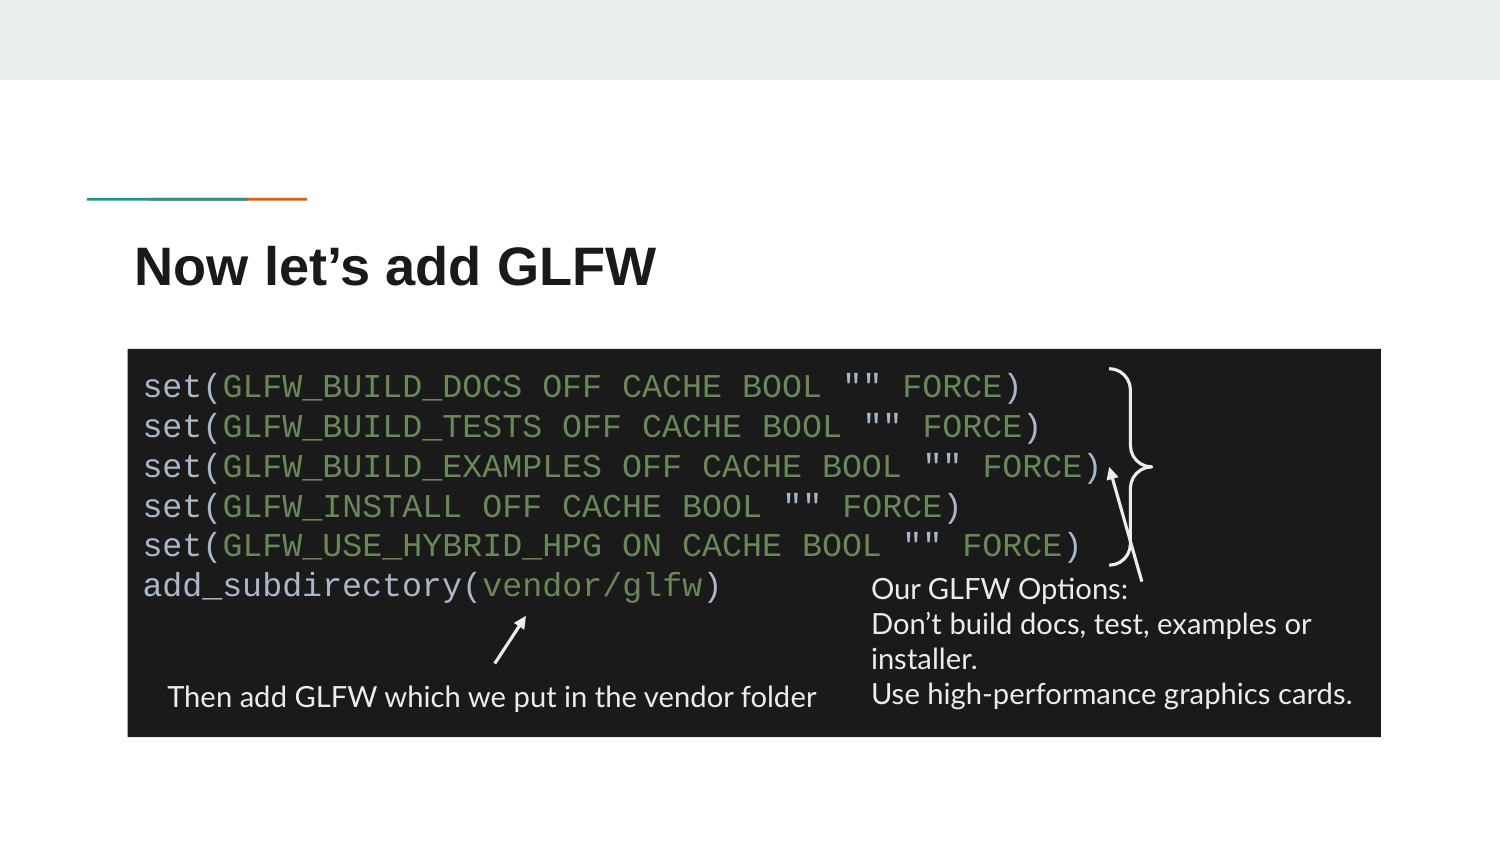

# Now let’s add GLFW
set(GLFW_BUILD_DOCS OFF CACHE BOOL "" FORCE)
set(GLFW_BUILD_TESTS OFF CACHE BOOL "" FORCE)
set(GLFW_BUILD_EXAMPLES OFF CACHE BOOL "" FORCE)
set(GLFW_INSTALL OFF CACHE BOOL "" FORCE)
set(GLFW_USE_HYBRID_HPG ON CACHE BOOL "" FORCE)
add_subdirectory(vendor/glfw)

Our GLFW Options:
Don’t build docs, test, examples or installer.
Use high-performance graphics cards.
Then add GLFW which we put in the vendor folder